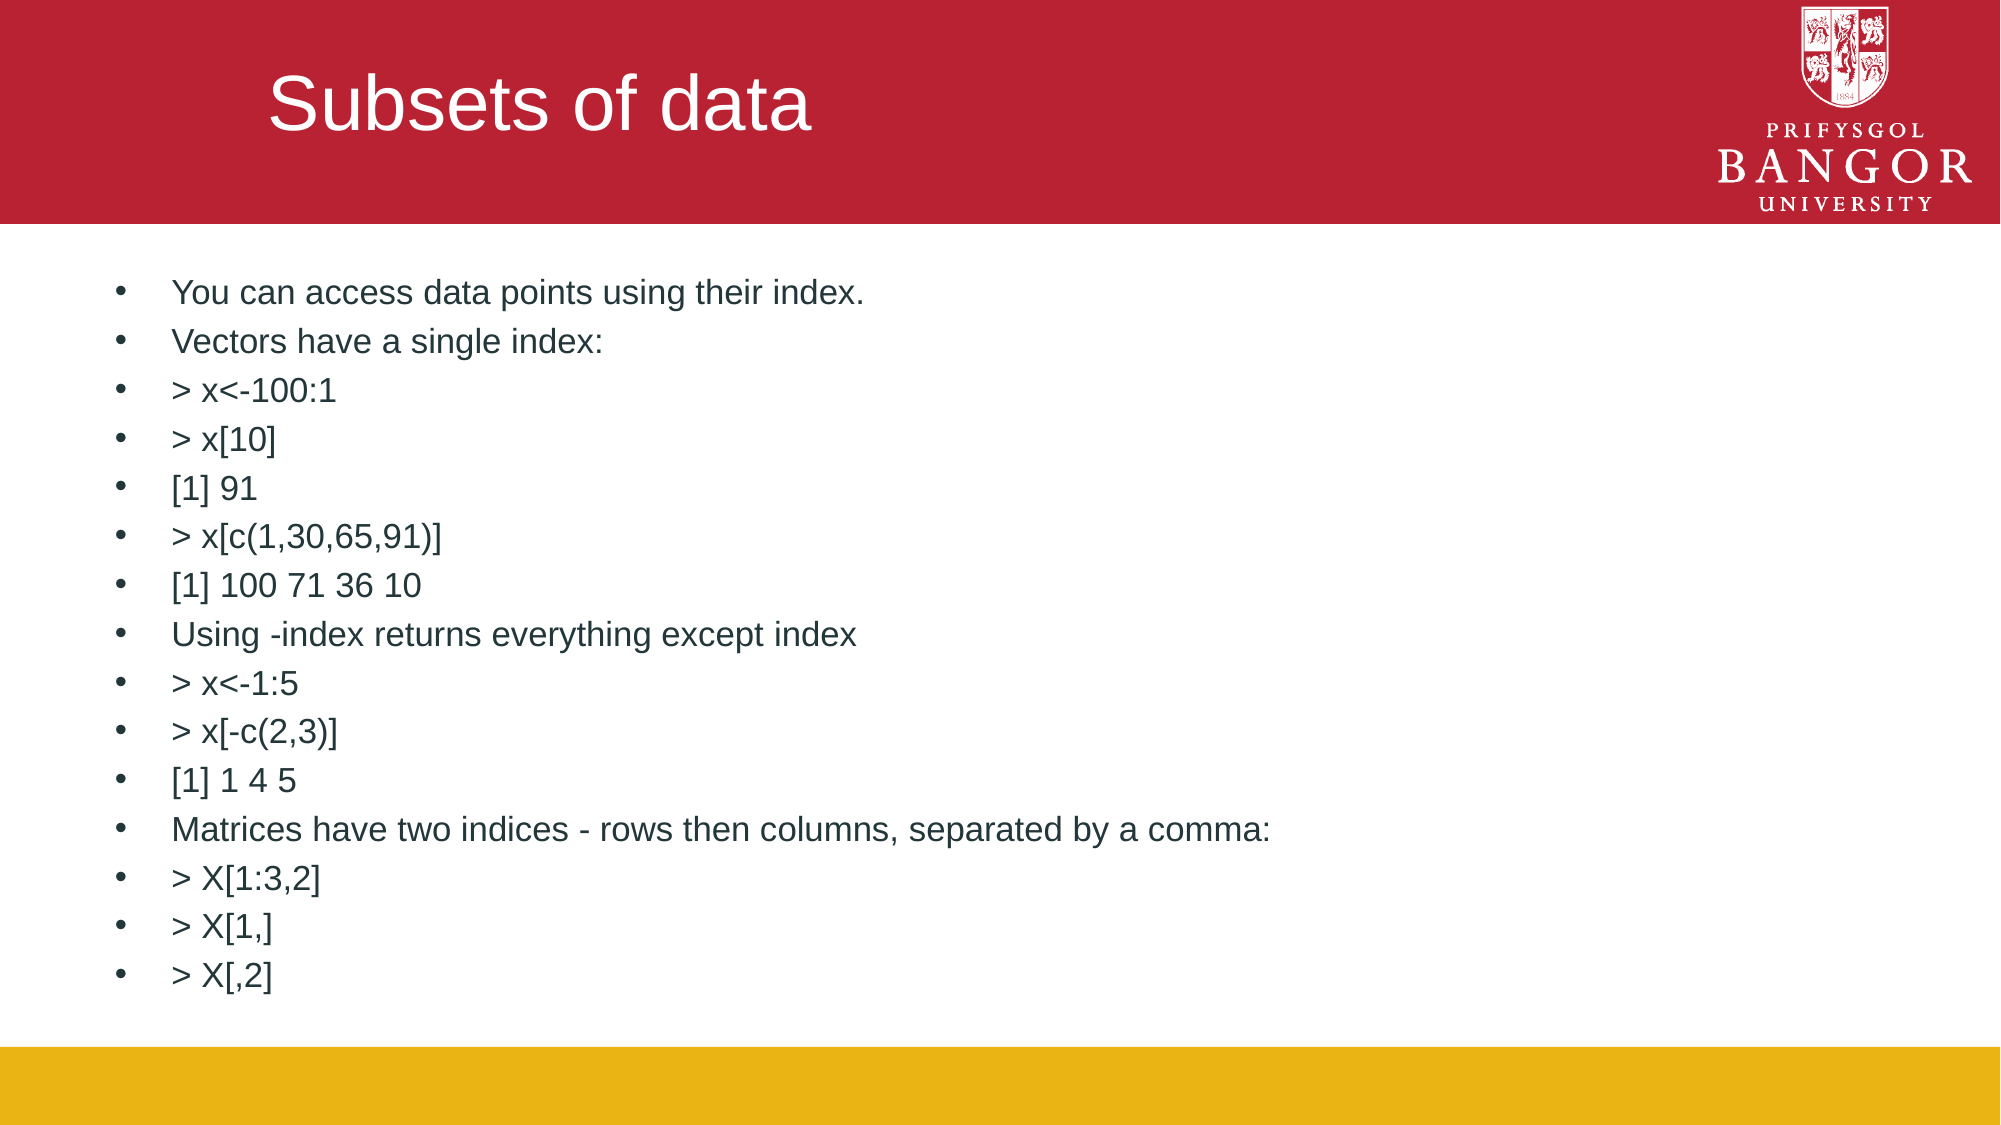

# Subsets of data
You can access data points using their index.
Vectors have a single index:
> x<-100:1
> x[10]
[1] 91
> x[c(1,30,65,91)]
[1] 100 71 36 10
Using -index returns everything except index
> x<-1:5
> x[-c(2,3)]
[1] 1 4 5
Matrices have two indices - rows then columns, separated by a comma:
> X[1:3,2]
> X[1,]
> X[,2]